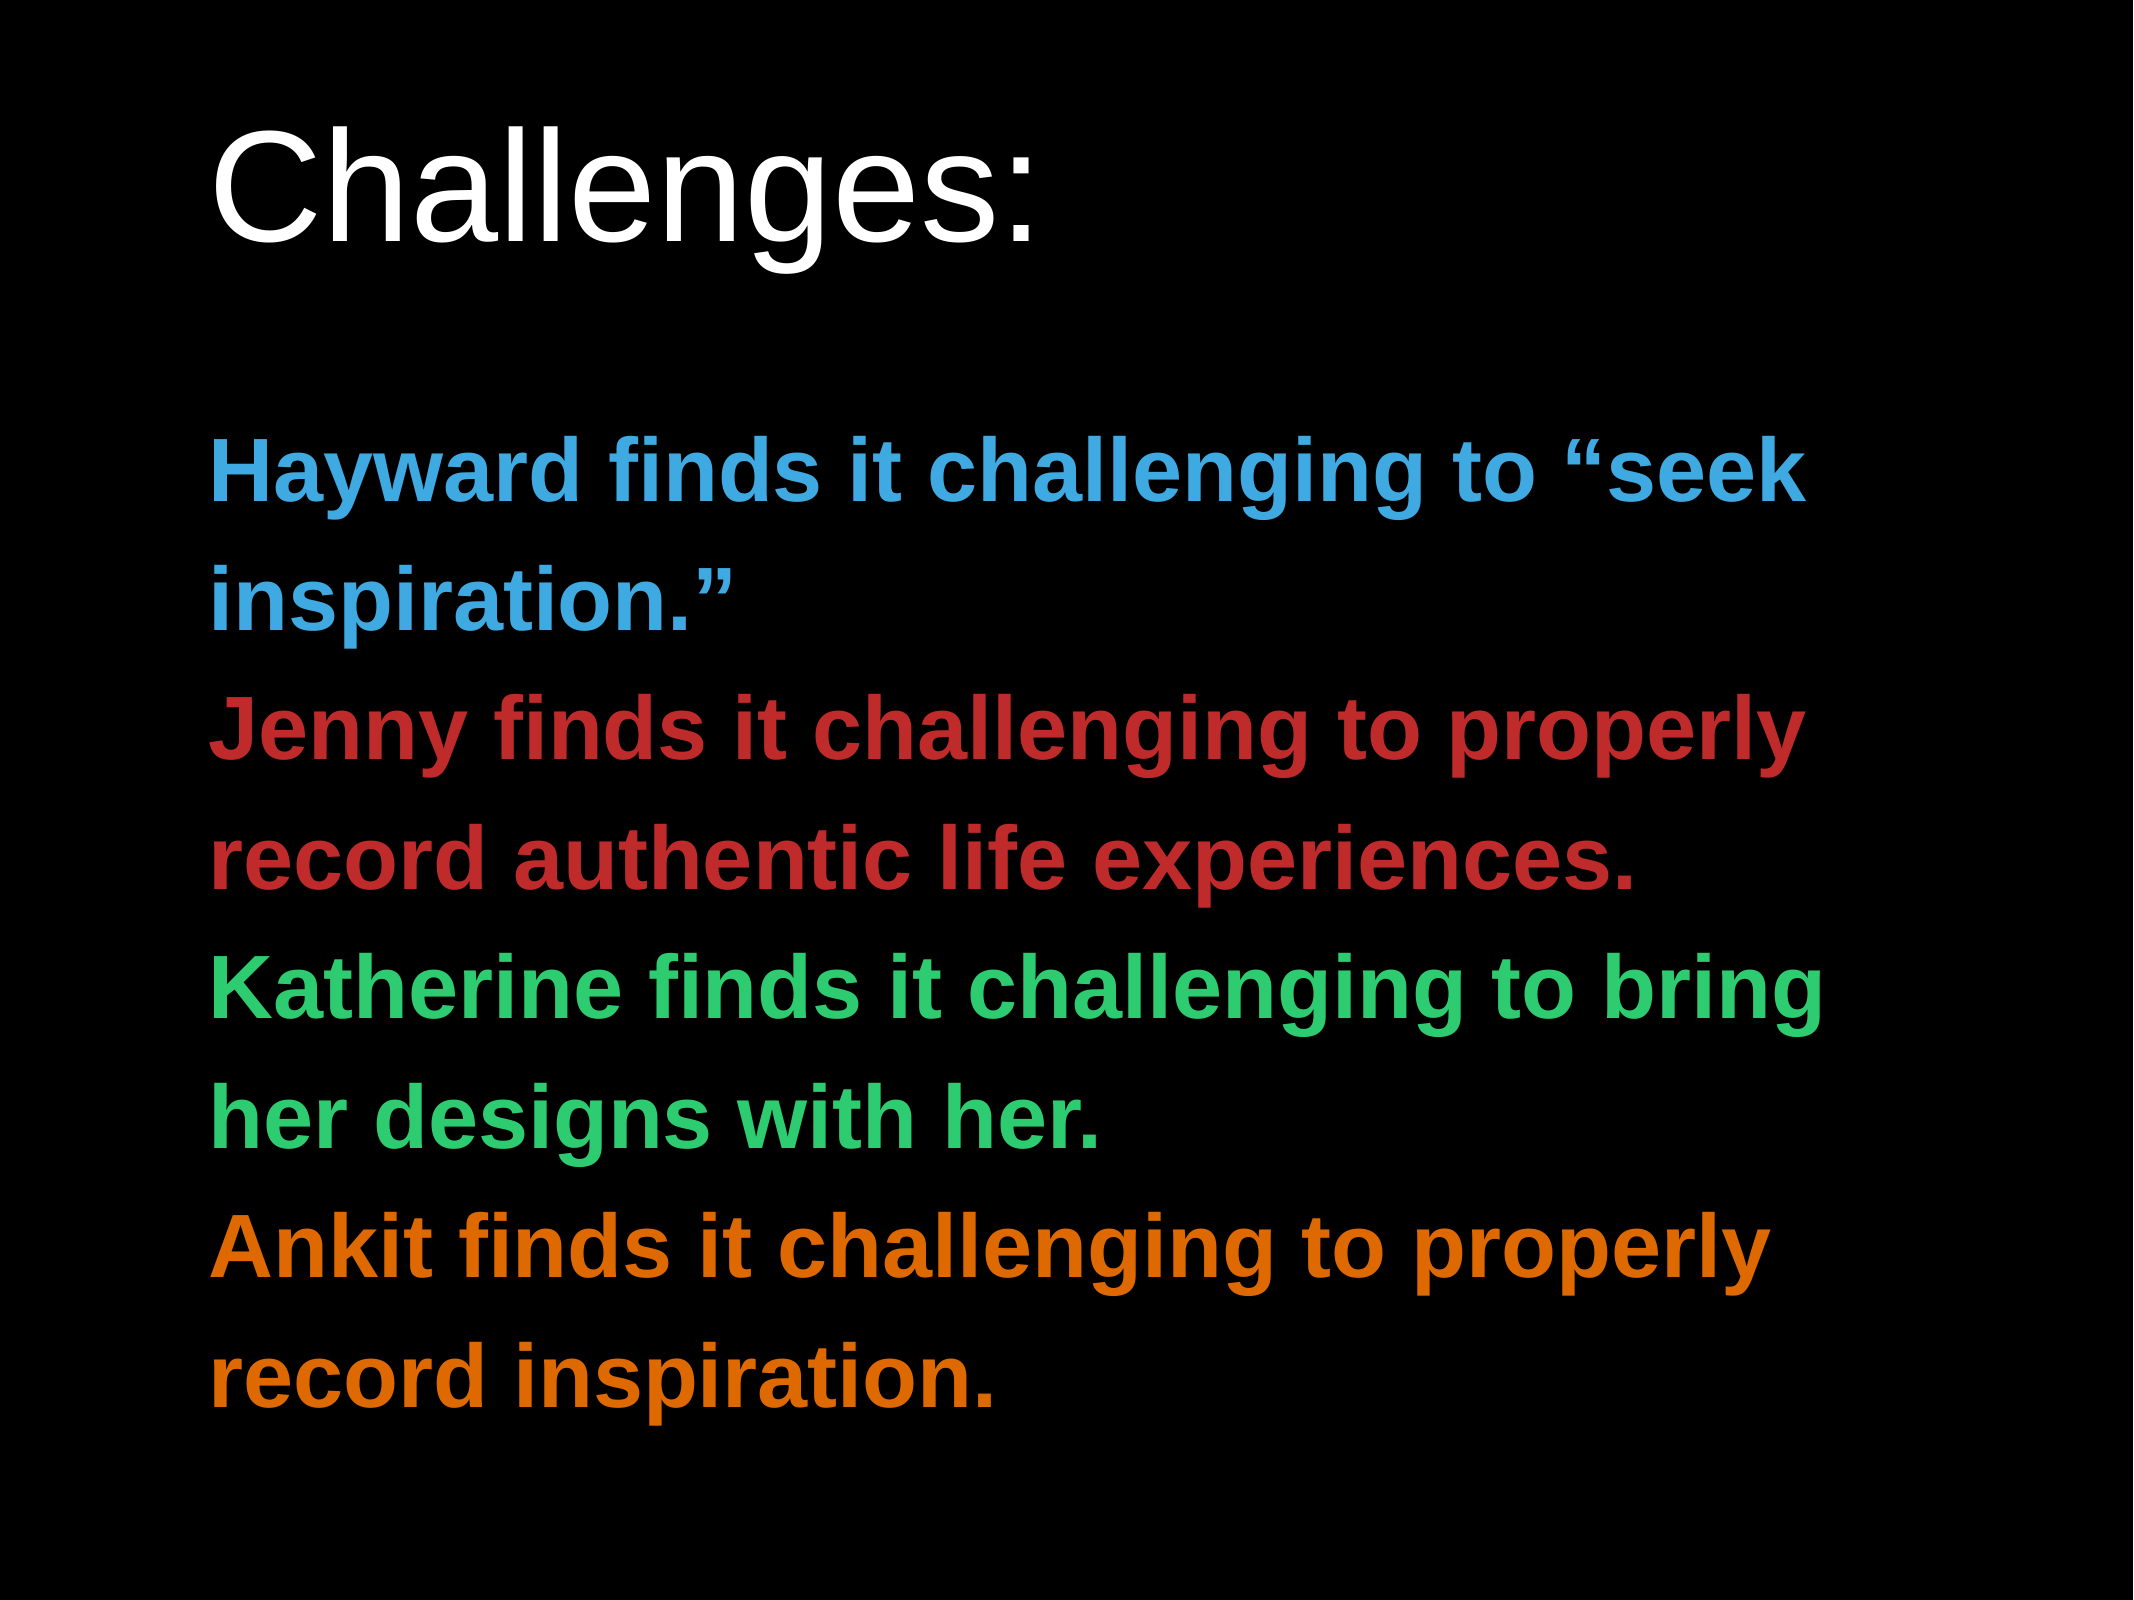

# Challenges:
Hayward finds it challenging to “seek inspiration.”
Jenny finds it challenging to properly record authentic life experiences.
Katherine finds it challenging to bring her designs with her.
Ankit finds it challenging to properly record inspiration.